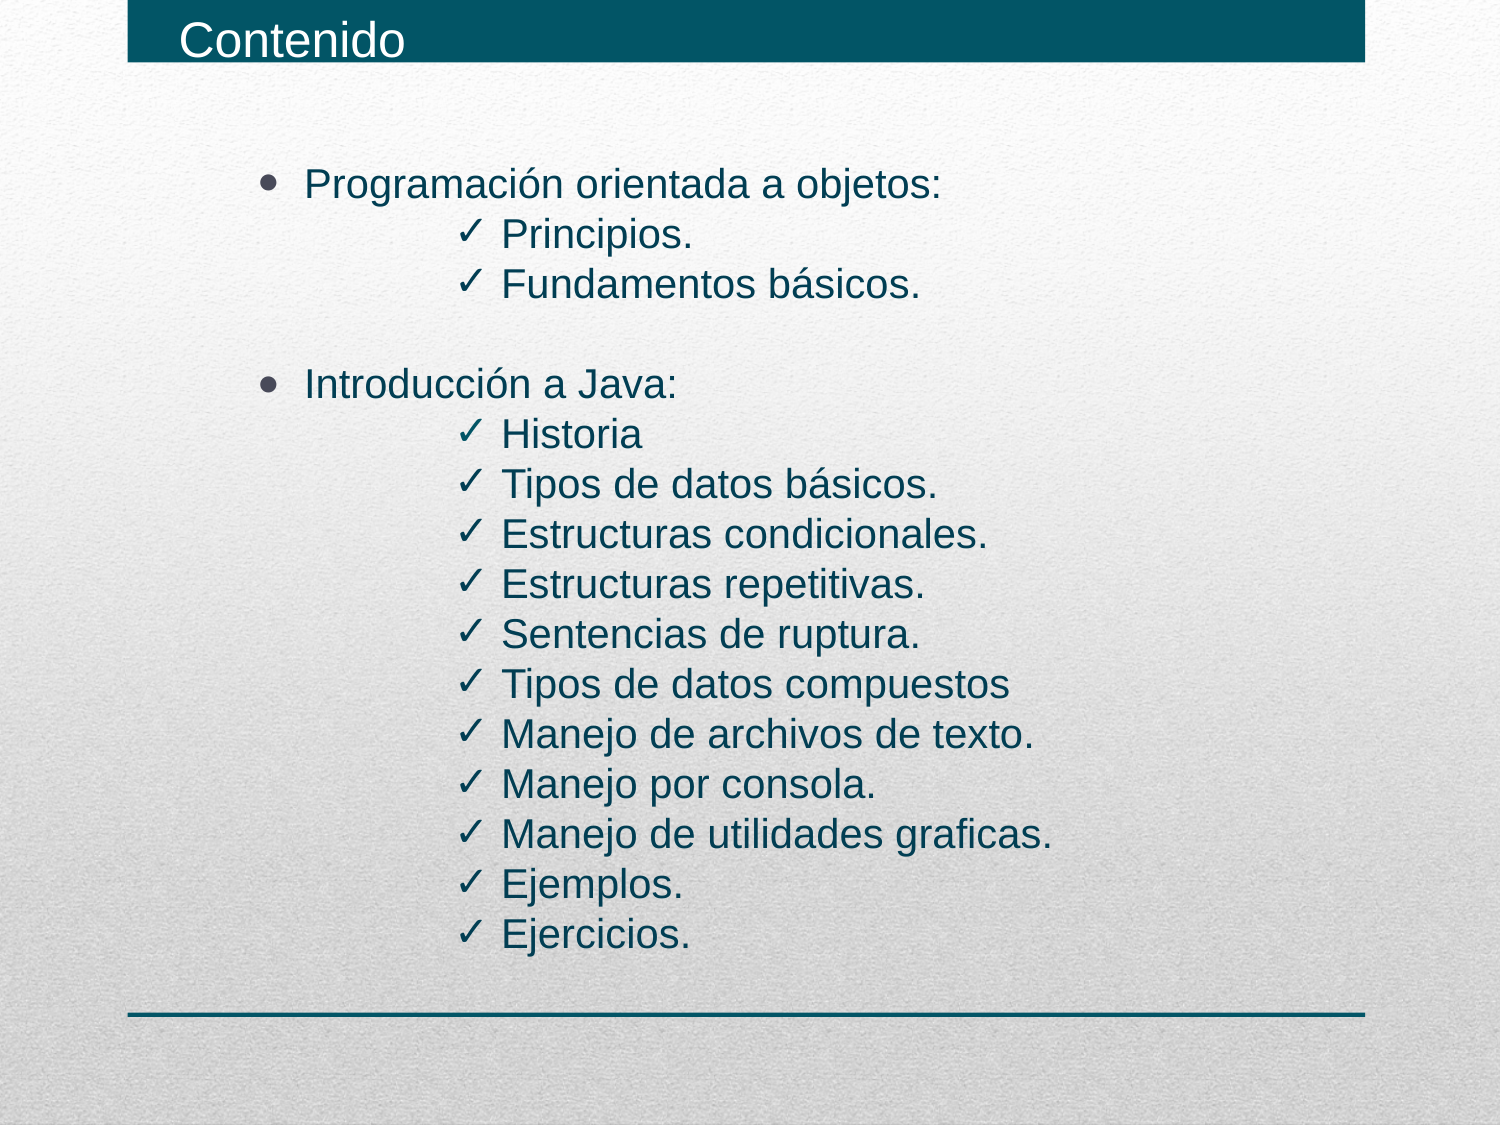

Contenido
●
Programación orientada a objetos:
Principios.
Fundamentos básicos.

Introducción a Java:
Historia
Tipos de datos básicos.
Estructuras condicionales.
Estructuras repetitivas.
Sentencias de ruptura.
Tipos de datos compuestos
Manejo de archivos de texto.
Manejo por consola.
Manejo de utilidades graficas.
Ejemplos.
Ejercicios.
●